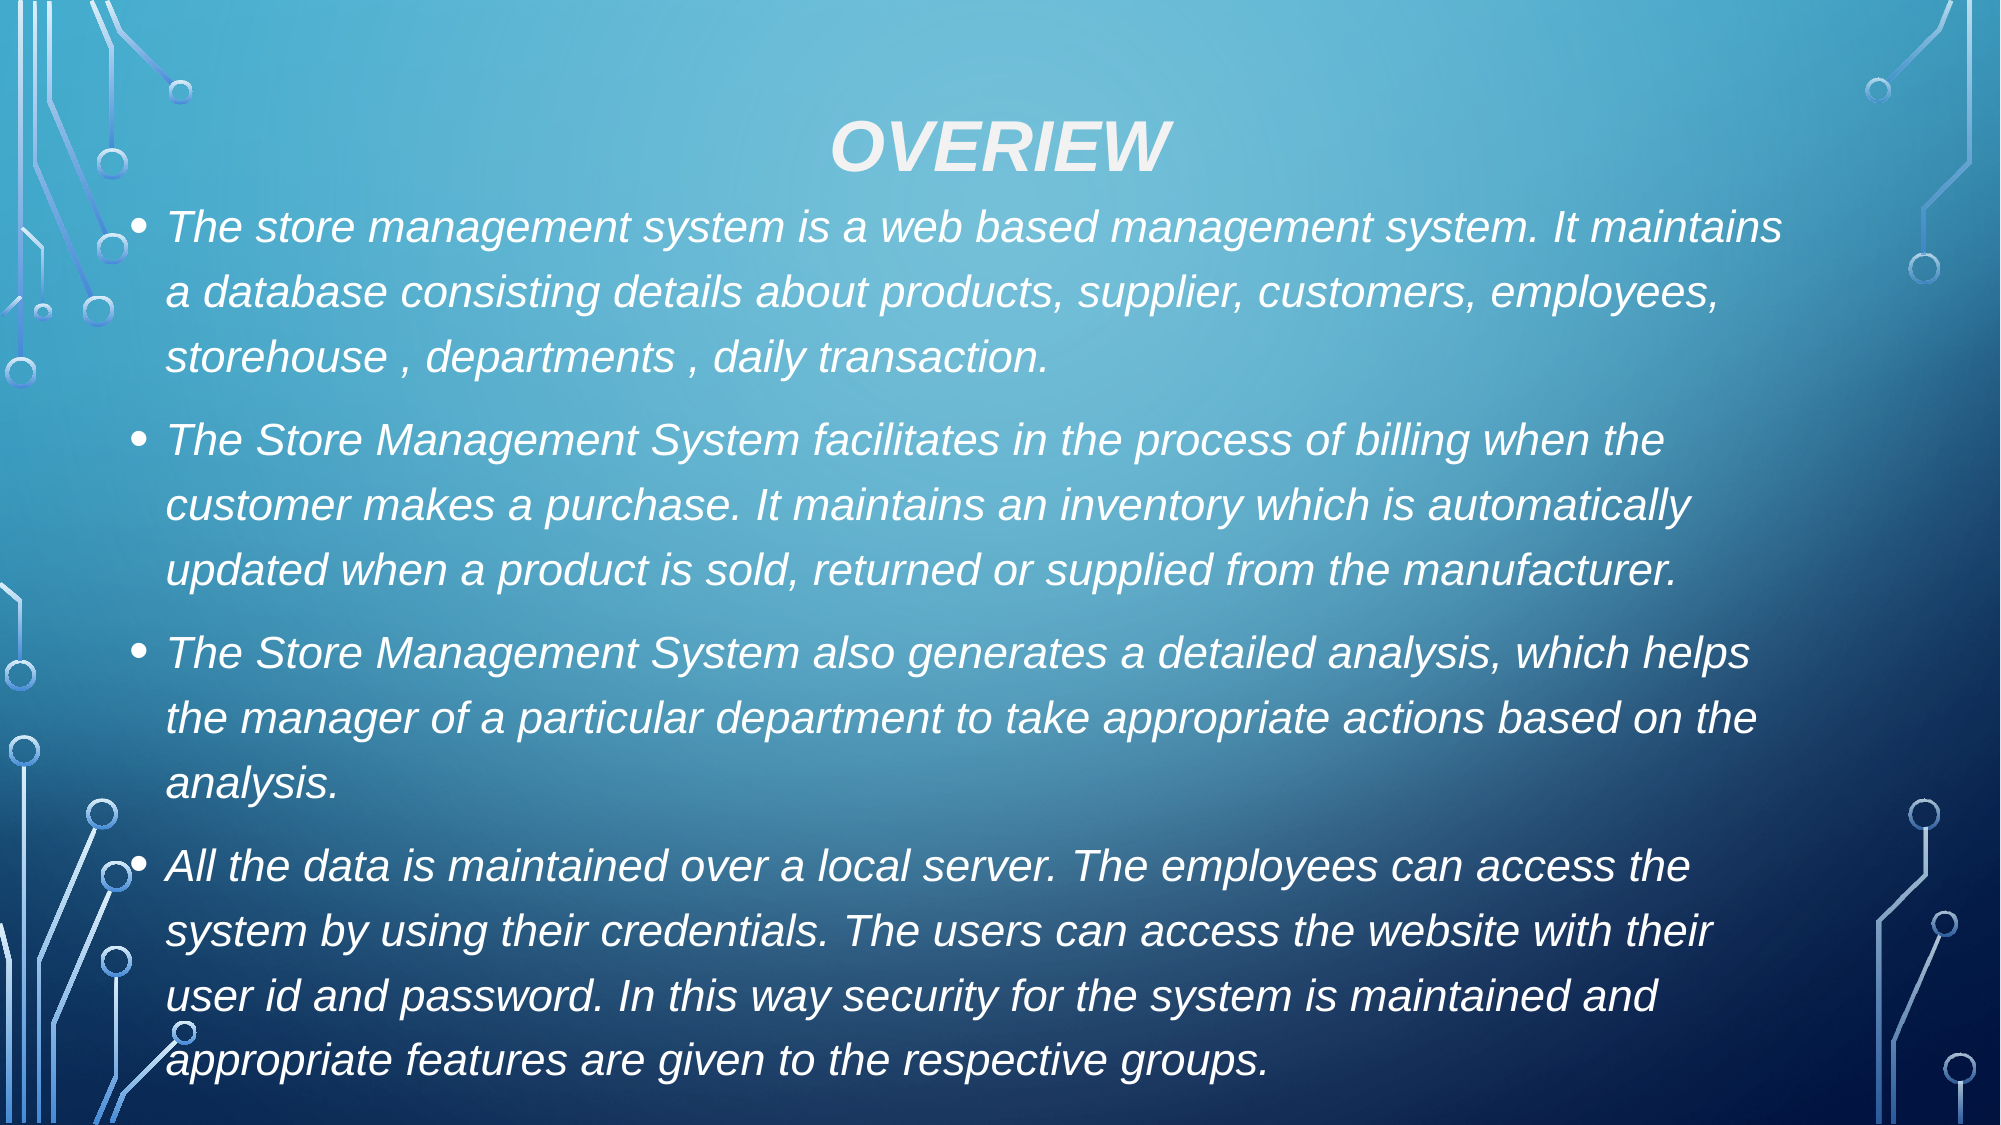

# OVERIEW
The store management system is a web based management system. It maintains a database consisting details about products, supplier, customers, employees, storehouse , departments , daily transaction.
The Store Management System facilitates in the process of billing when the customer makes a purchase. It maintains an inventory which is automatically updated when a product is sold, returned or supplied from the manufacturer.
The Store Management System also generates a detailed analysis, which helps the manager of a particular department to take appropriate actions based on the analysis.
All the data is maintained over a local server. The employees can access the system by using their credentials. The users can access the website with their user id and password. In this way security for the system is maintained and appropriate features are given to the respective groups.